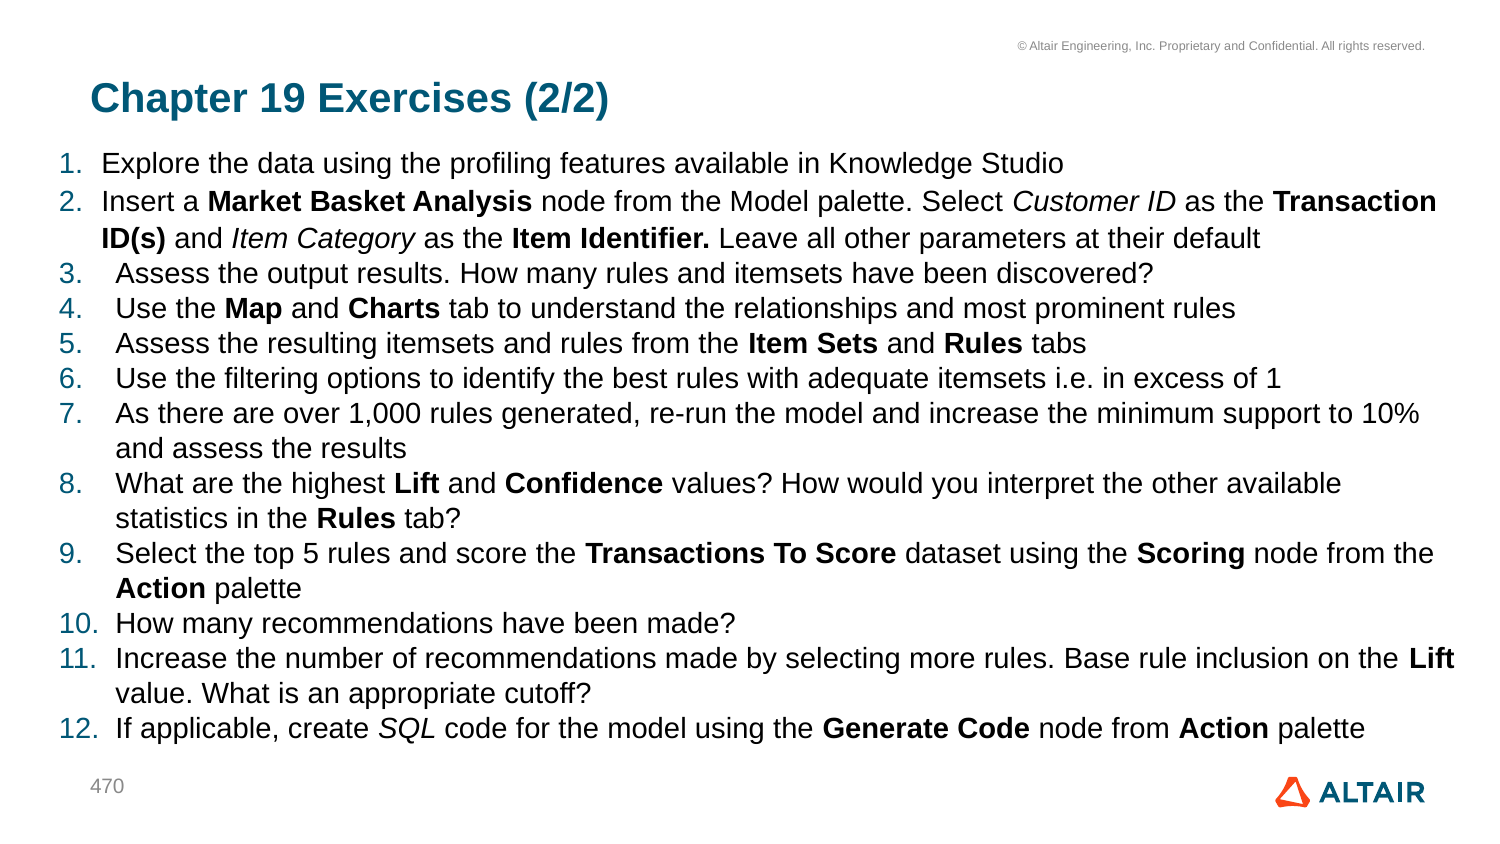

# Chapter 19 Exercises (2/2)
Explore the data using the profiling features available in Knowledge Studio
Insert a Market Basket Analysis node from the Model palette. Select Customer ID as the Transaction ID(s) and Item Category as the Item Identifier. Leave all other parameters at their default
Assess the output results. How many rules and itemsets have been discovered?
Use the Map and Charts tab to understand the relationships and most prominent rules
Assess the resulting itemsets and rules from the Item Sets and Rules tabs
Use the filtering options to identify the best rules with adequate itemsets i.e. in excess of 1
As there are over 1,000 rules generated, re-run the model and increase the minimum support to 10% and assess the results
What are the highest Lift and Confidence values? How would you interpret the other available statistics in the Rules tab?
Select the top 5 rules and score the Transactions To Score dataset using the Scoring node from the Action palette
How many recommendations have been made?
Increase the number of recommendations made by selecting more rules. Base rule inclusion on the Lift value. What is an appropriate cutoff?
If applicable, create SQL code for the model using the Generate Code node from Action palette

470